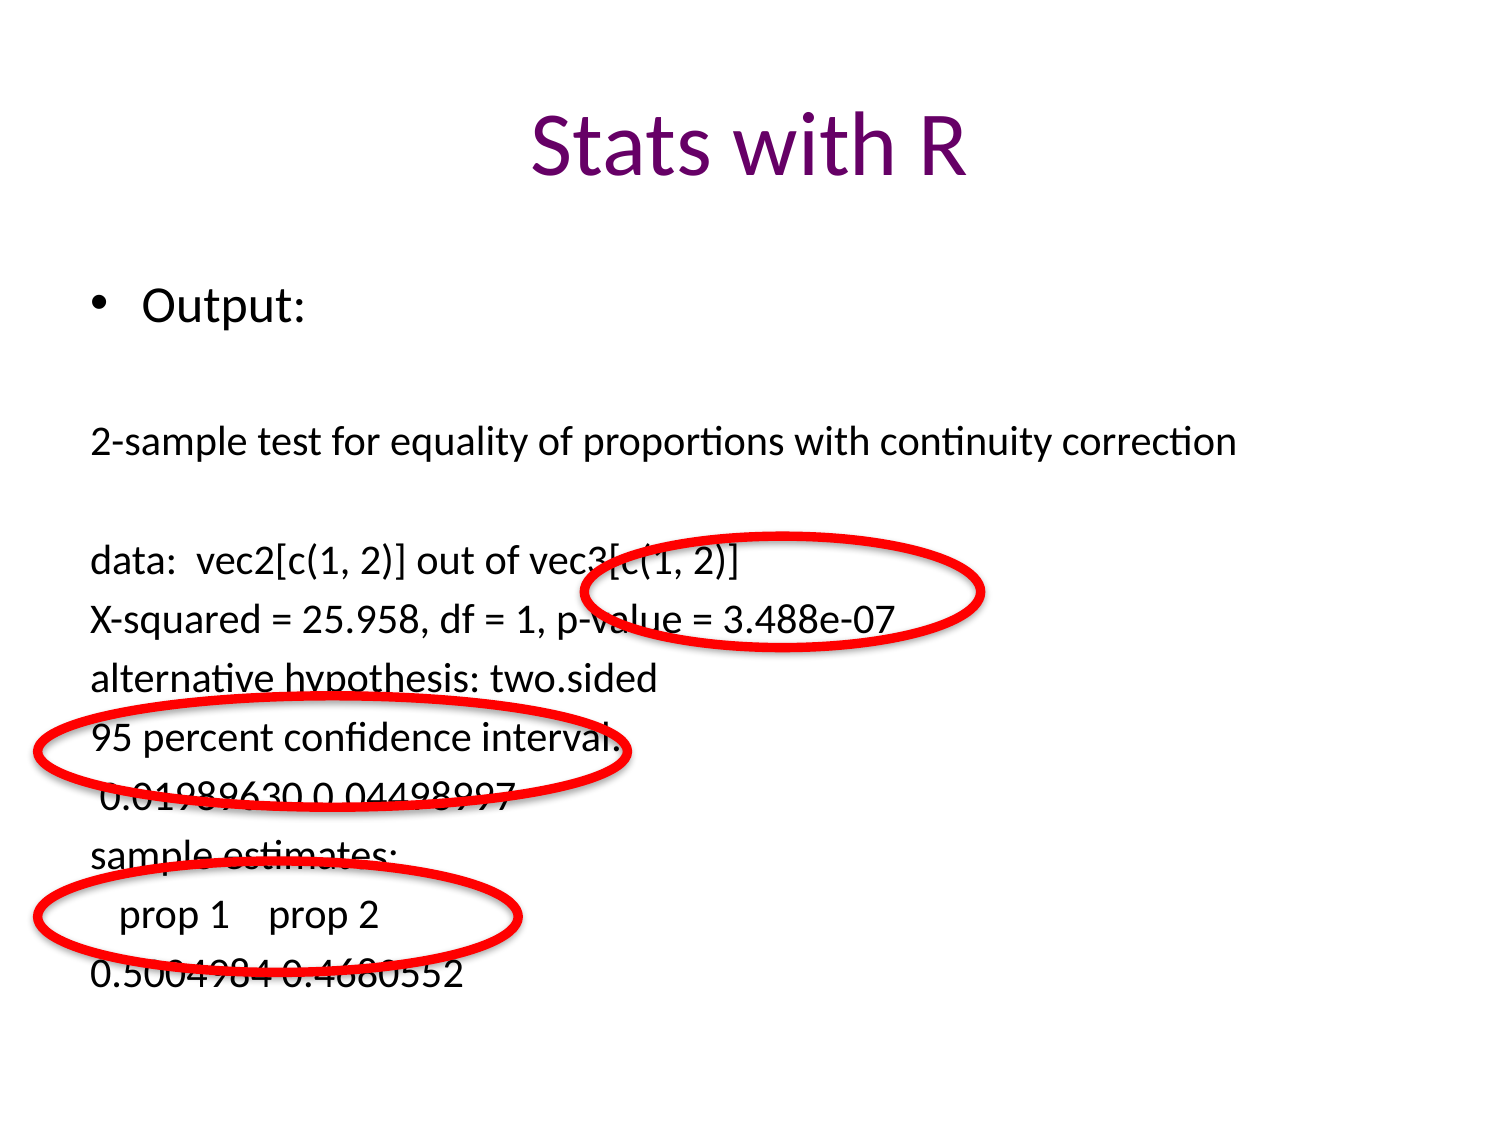

# Stats with R
Output:

2-sample test for equality of proportions with continuity correction

data:  vec2[c(1, 2)] out of vec3[c(1, 2)]
X-squared = 25.958, df = 1, p-value = 3.488e-07
alternative hypothesis: two.sided
95 percent confidence interval:
 0.01989630 0.04498997
sample estimates:
   prop 1    prop 2
0.5004984 0.4680552